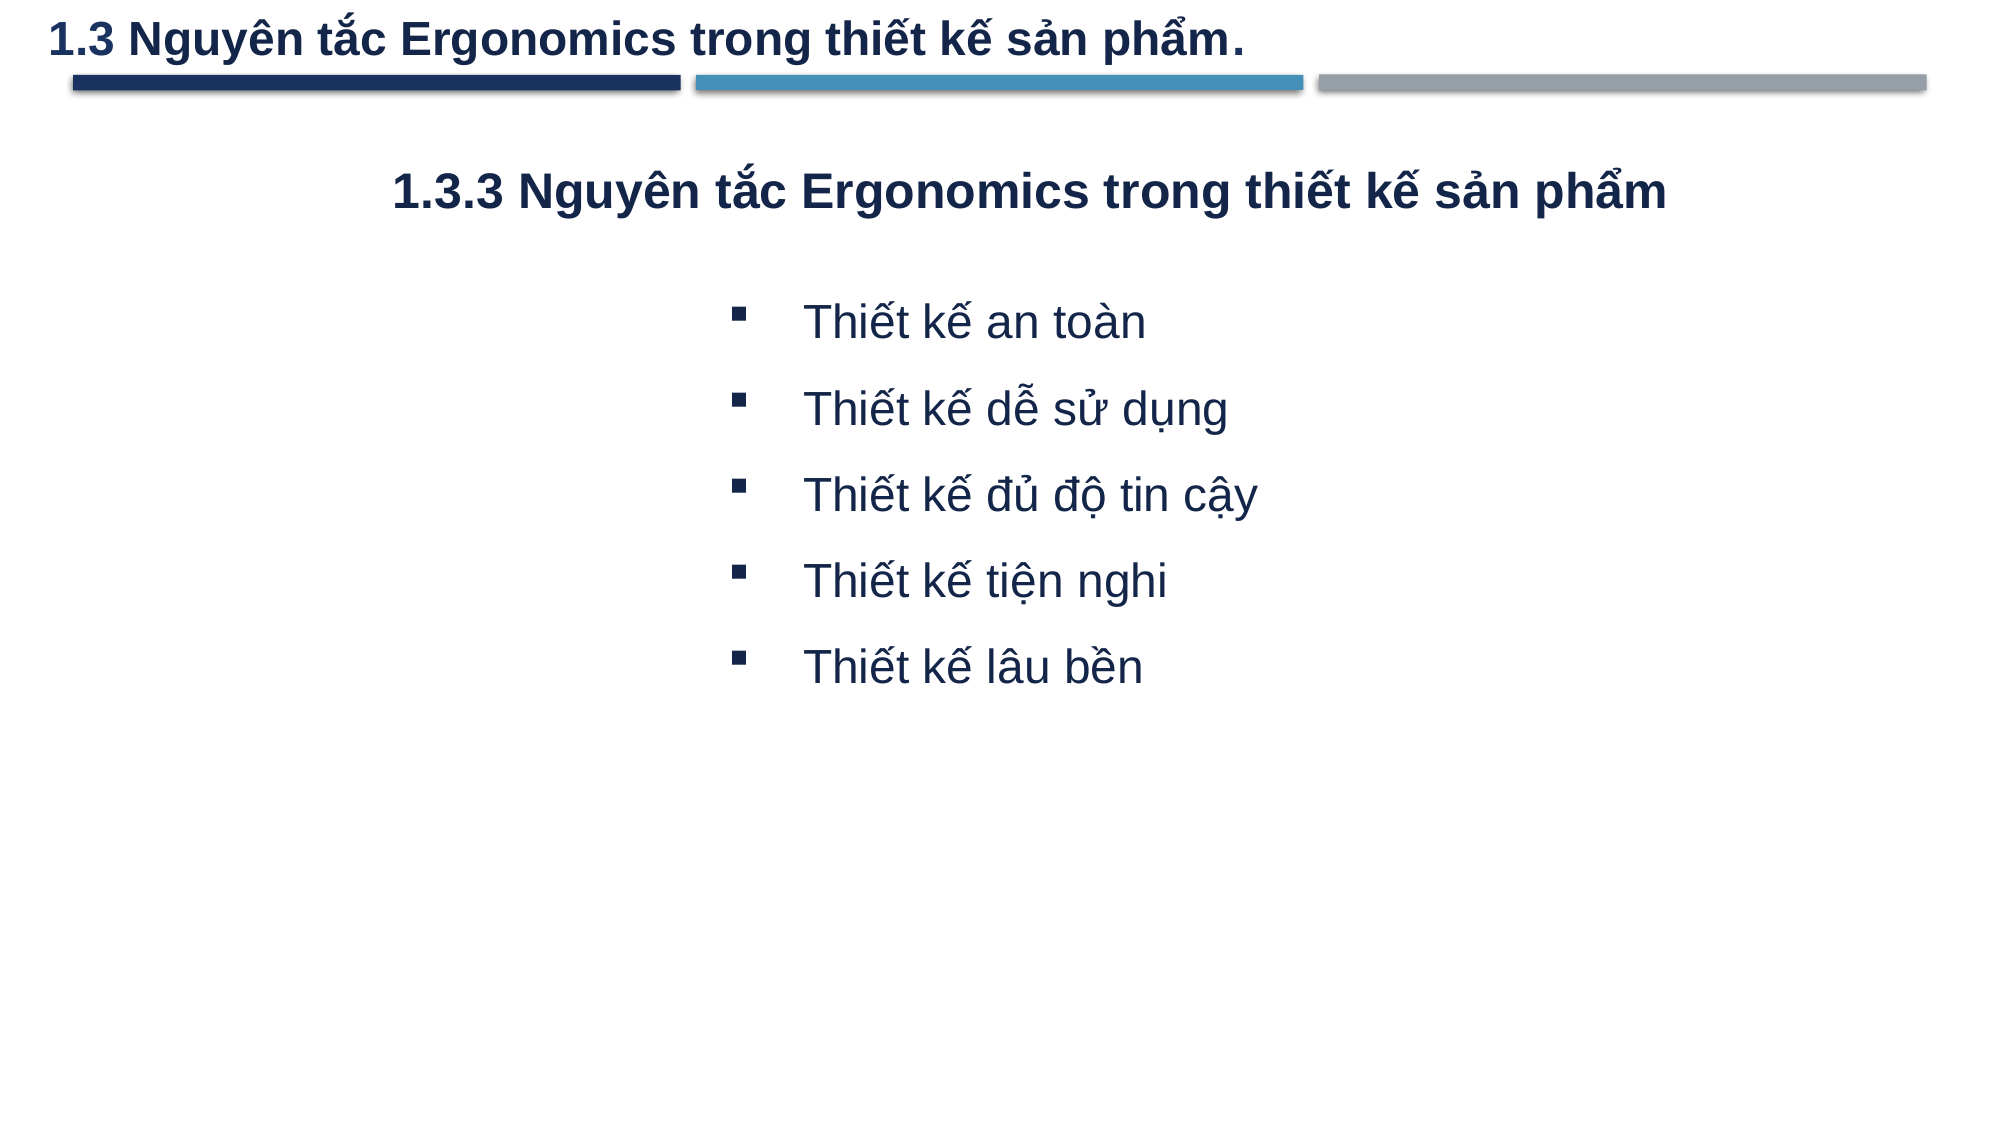

1.3 Nguyên tắc Ergonomics trong thiết kế sản phẩm.
1.3.3 Nguyên tắc Ergonomics trong thiết kế sản phẩm
Thiết kế an toàn
Thiết kế dễ sử dụng
Thiết kế đủ độ tin cậy
Thiết kế tiện nghi
Thiết kế lâu bền